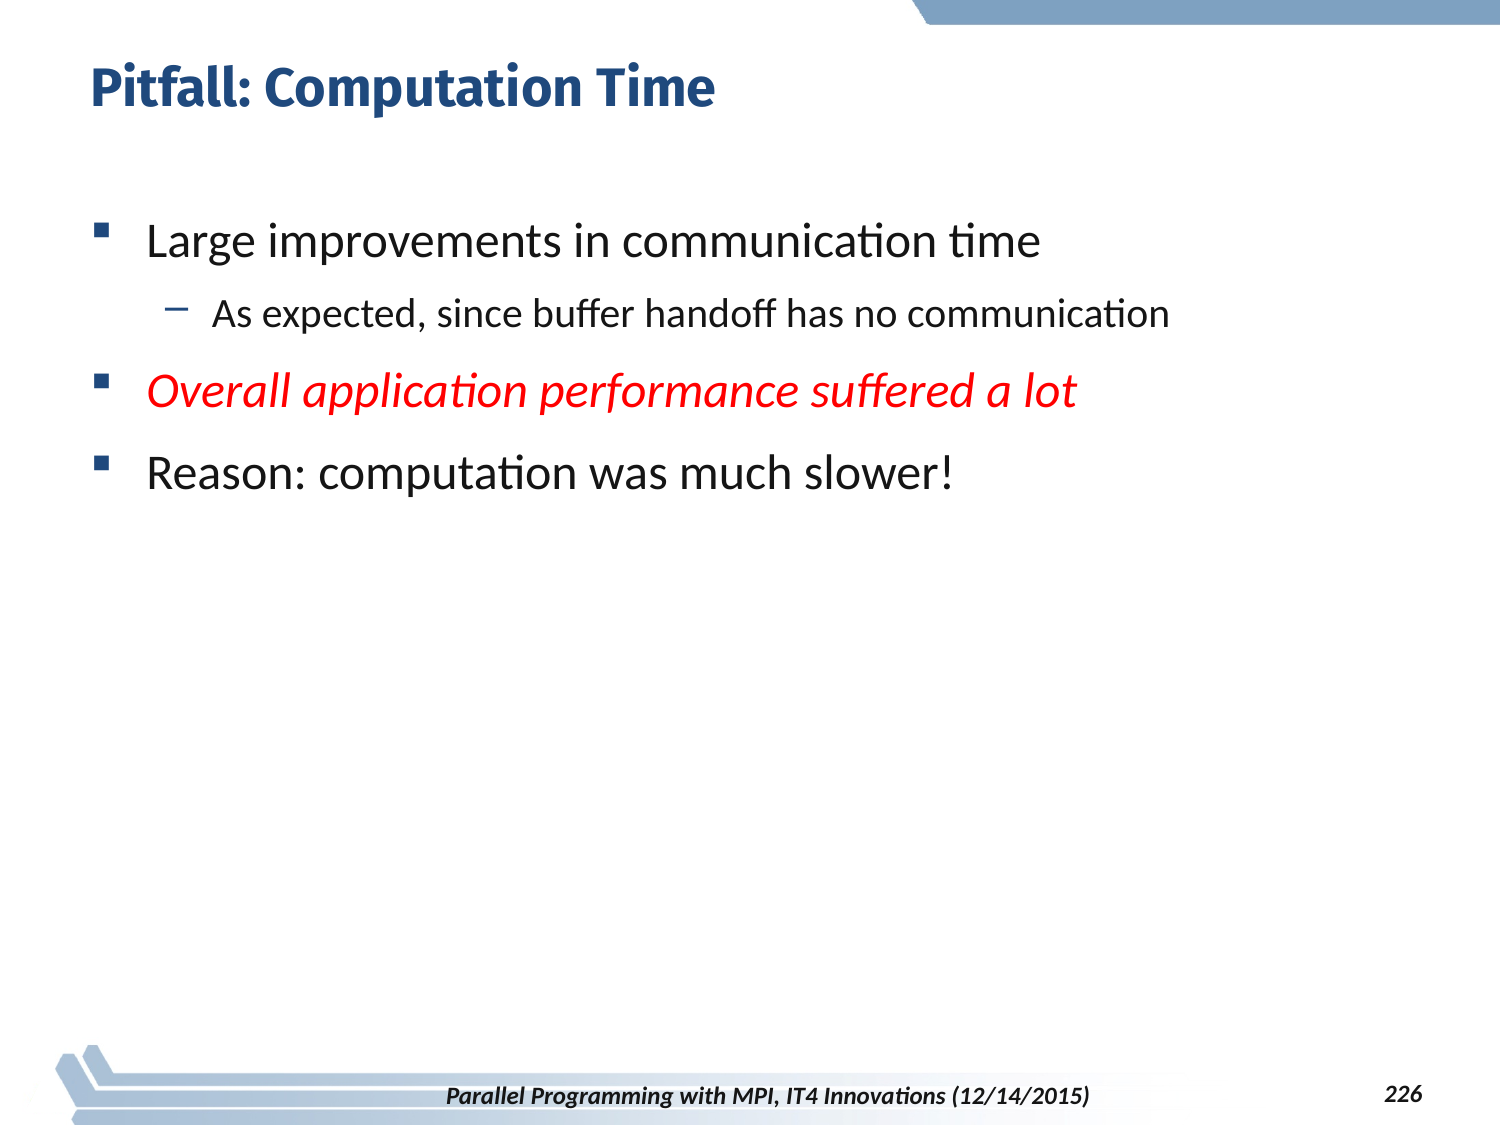

# Pitfall: Computation Time
Large improvements in communication time
As expected, since buffer handoff has no communication
Overall application performance suffered a lot
Reason: computation was much slower!
226
Parallel Programming with MPI, IT4 Innovations (12/14/2015)